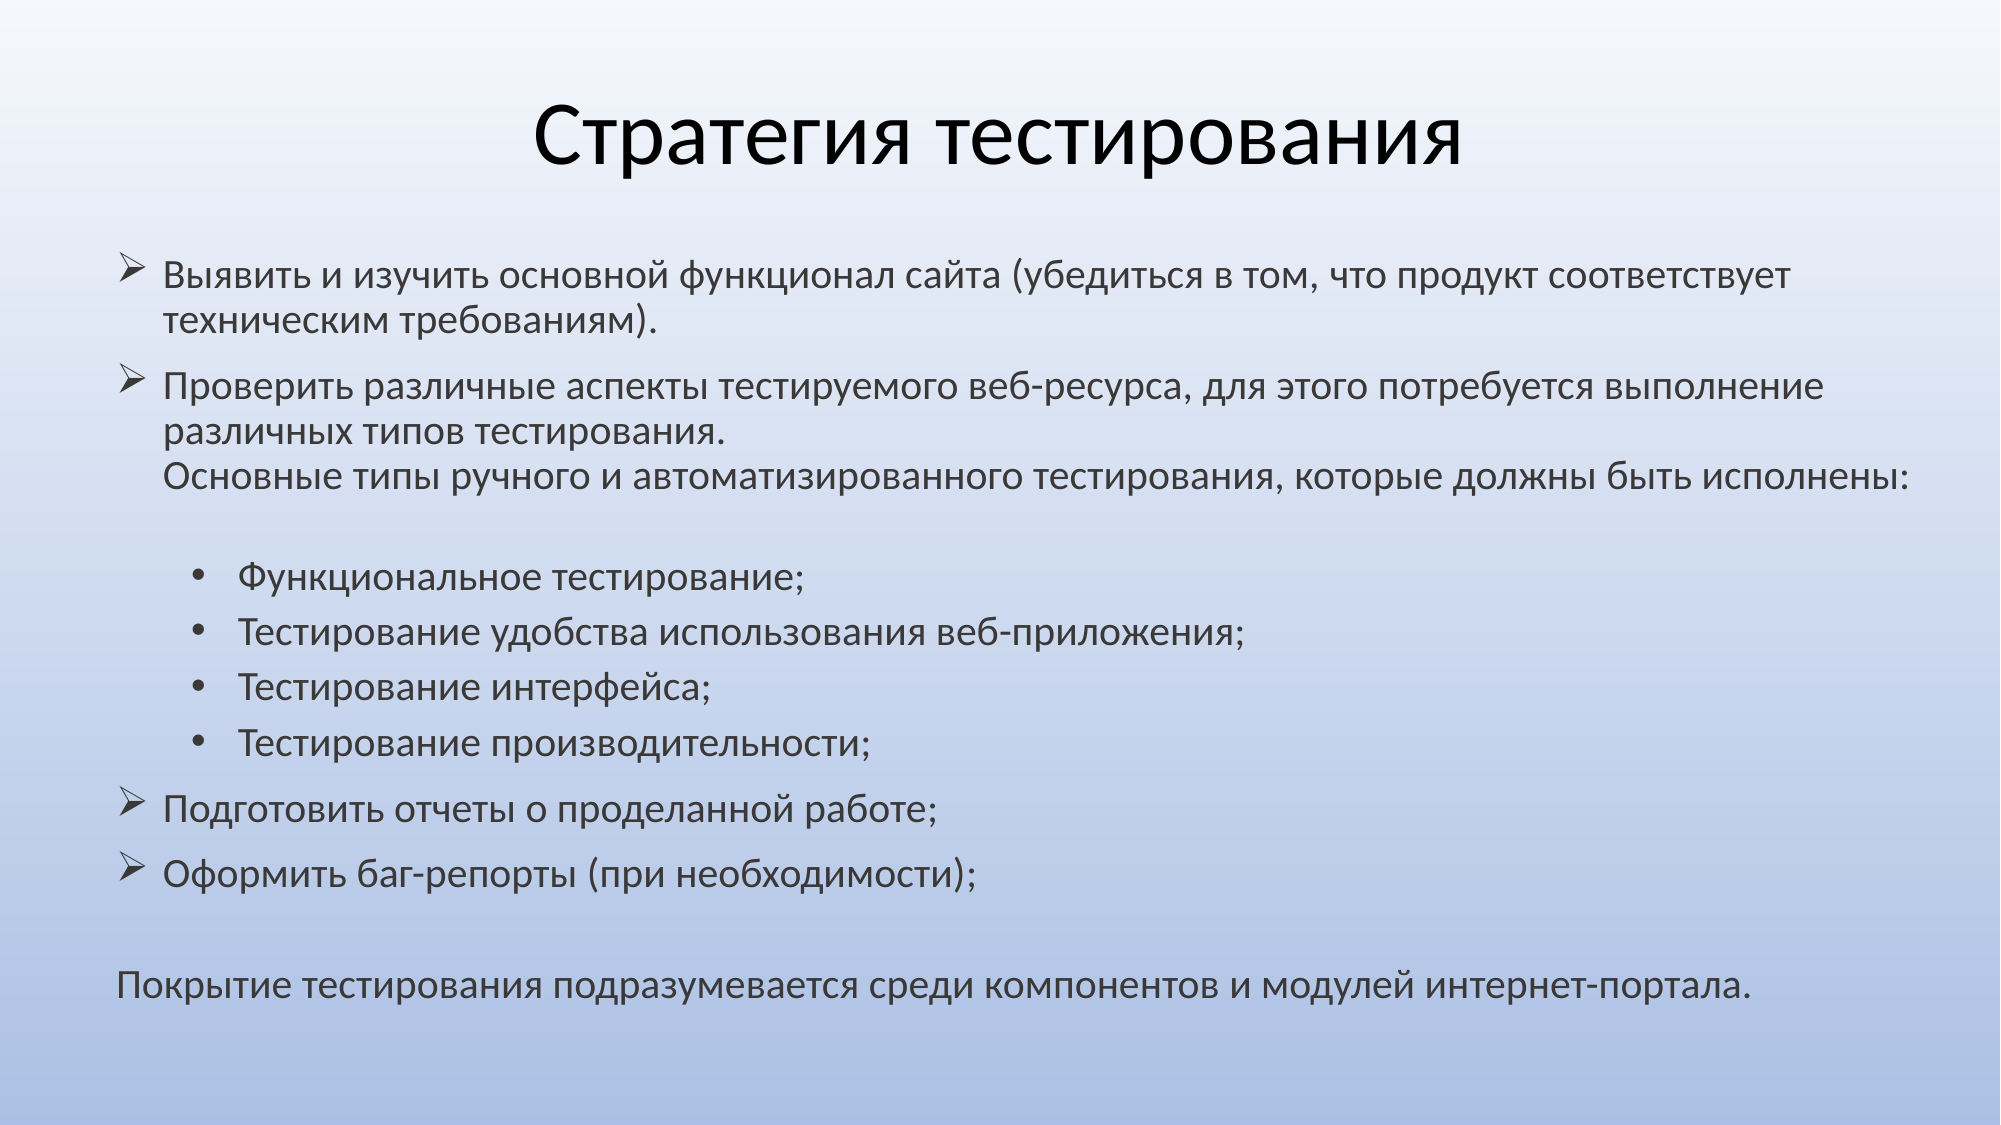

# Стратегия тестирования
Выявить и изучить основной функционал сайта (убедиться в том, что продукт соответствует техническим требованиям).
Проверить различные аспекты тестируемого веб-ресурса, для этого потребуется выполнение различных типов тестирования.
Основные типы ручного и автоматизированного тестирования, которые должны быть исполнены:
Функциональное тестирование;
Тестирование удобства использования веб-приложения;
Тестирование интерфейса;
Тестирование производительности;
Подготовить отчеты о проделанной работе;
Оформить баг-репорты (при необходимости);
Покрытие тестирования подразумевается среди компонентов и модулей интернет-портала.